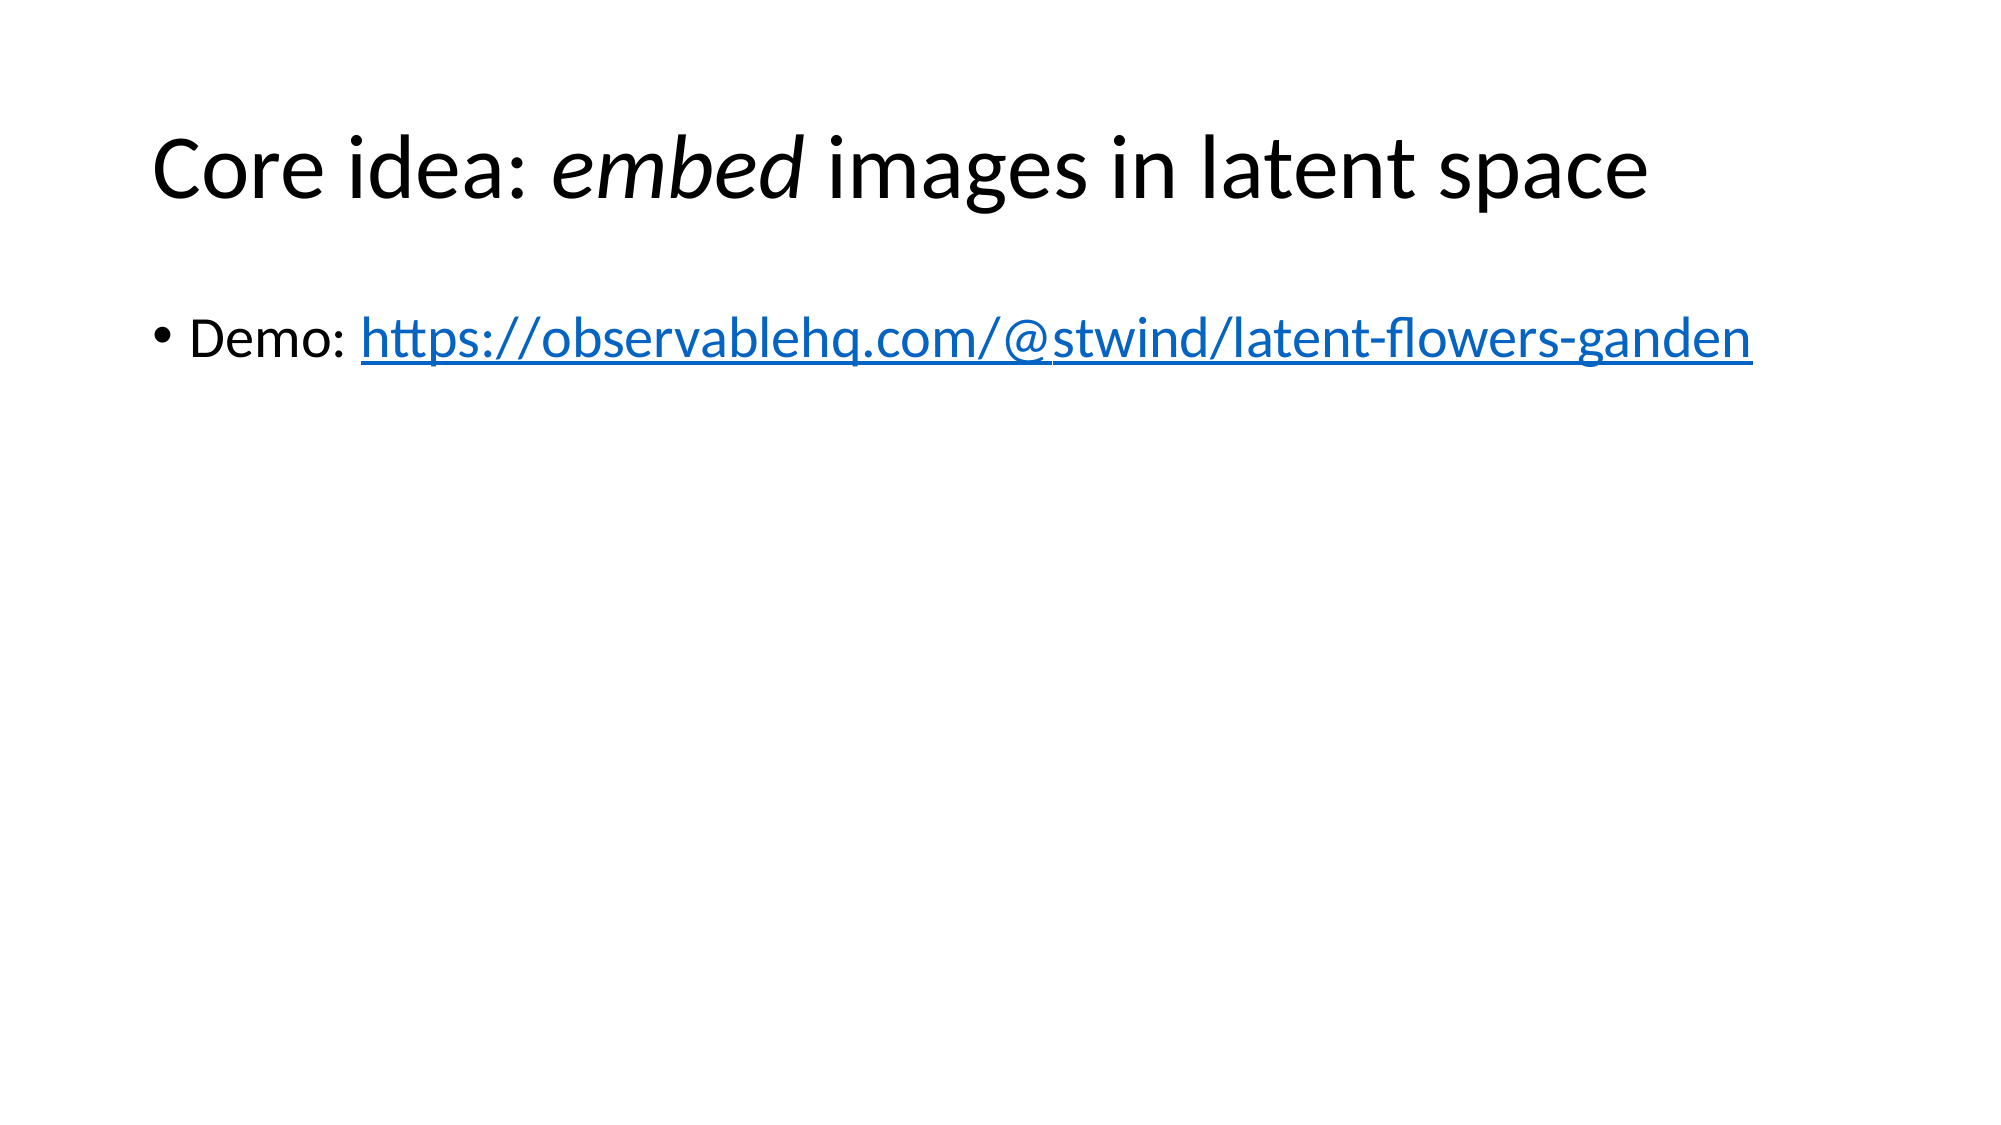

# Core idea: embed images in latent space
Demo: https://observablehq.com/@stwind/latent-flowers-ganden